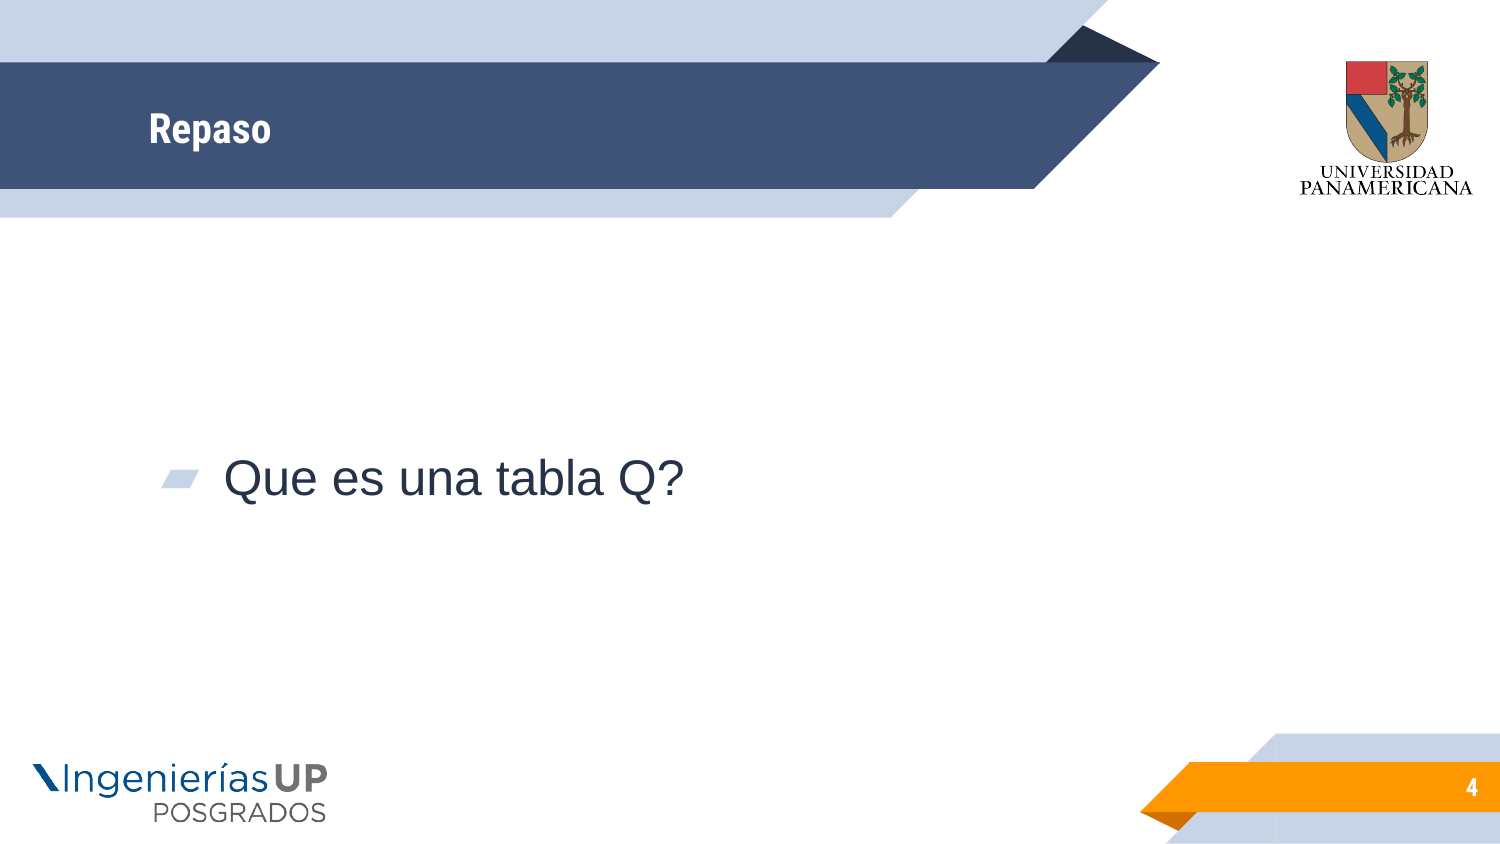

# Repaso
Que es una tabla Q?
4